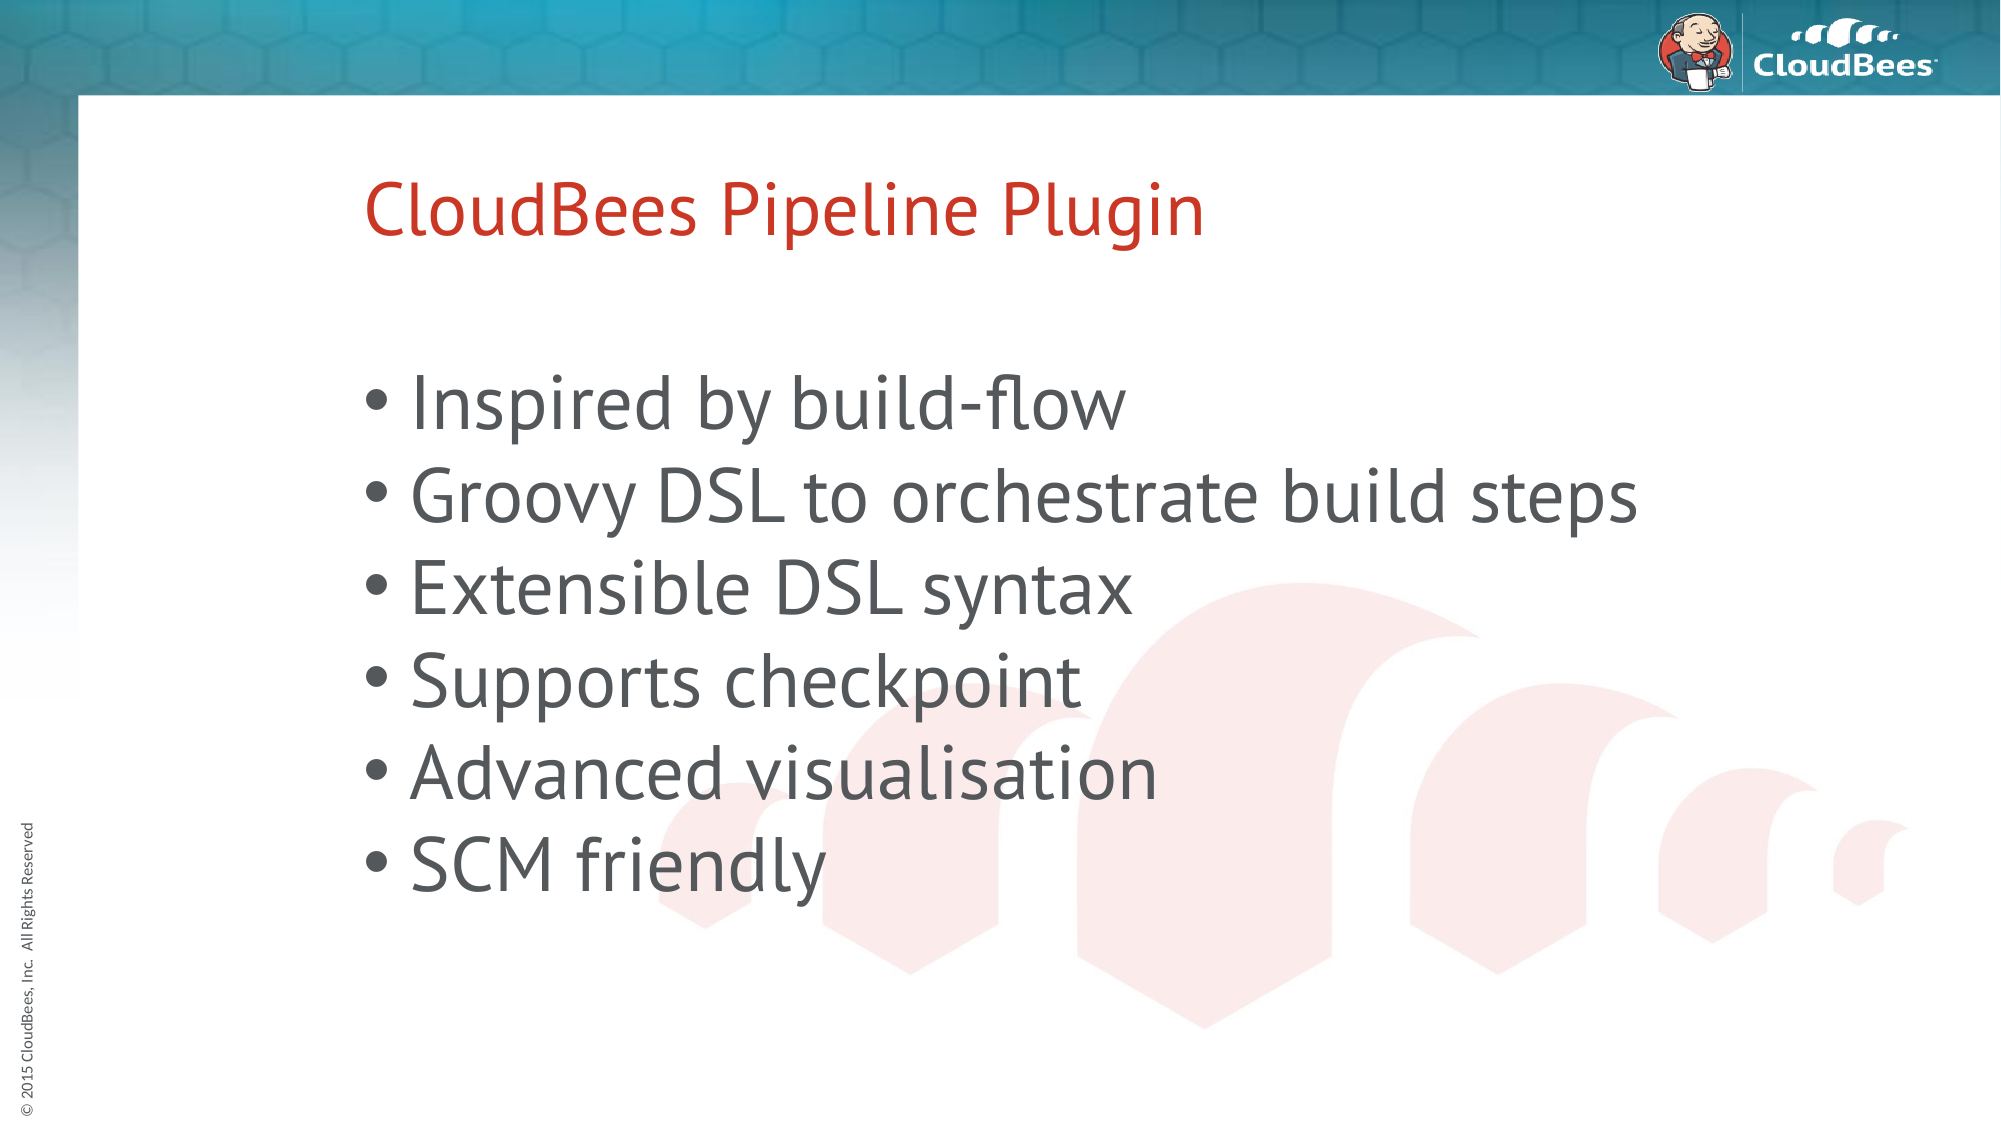

# CloudBees Pipeline Plugin
Inspired by build-flow
Groovy DSL to orchestrate build steps
Extensible DSL syntax
Supports checkpoint
Advanced visualisation
SCM friendly